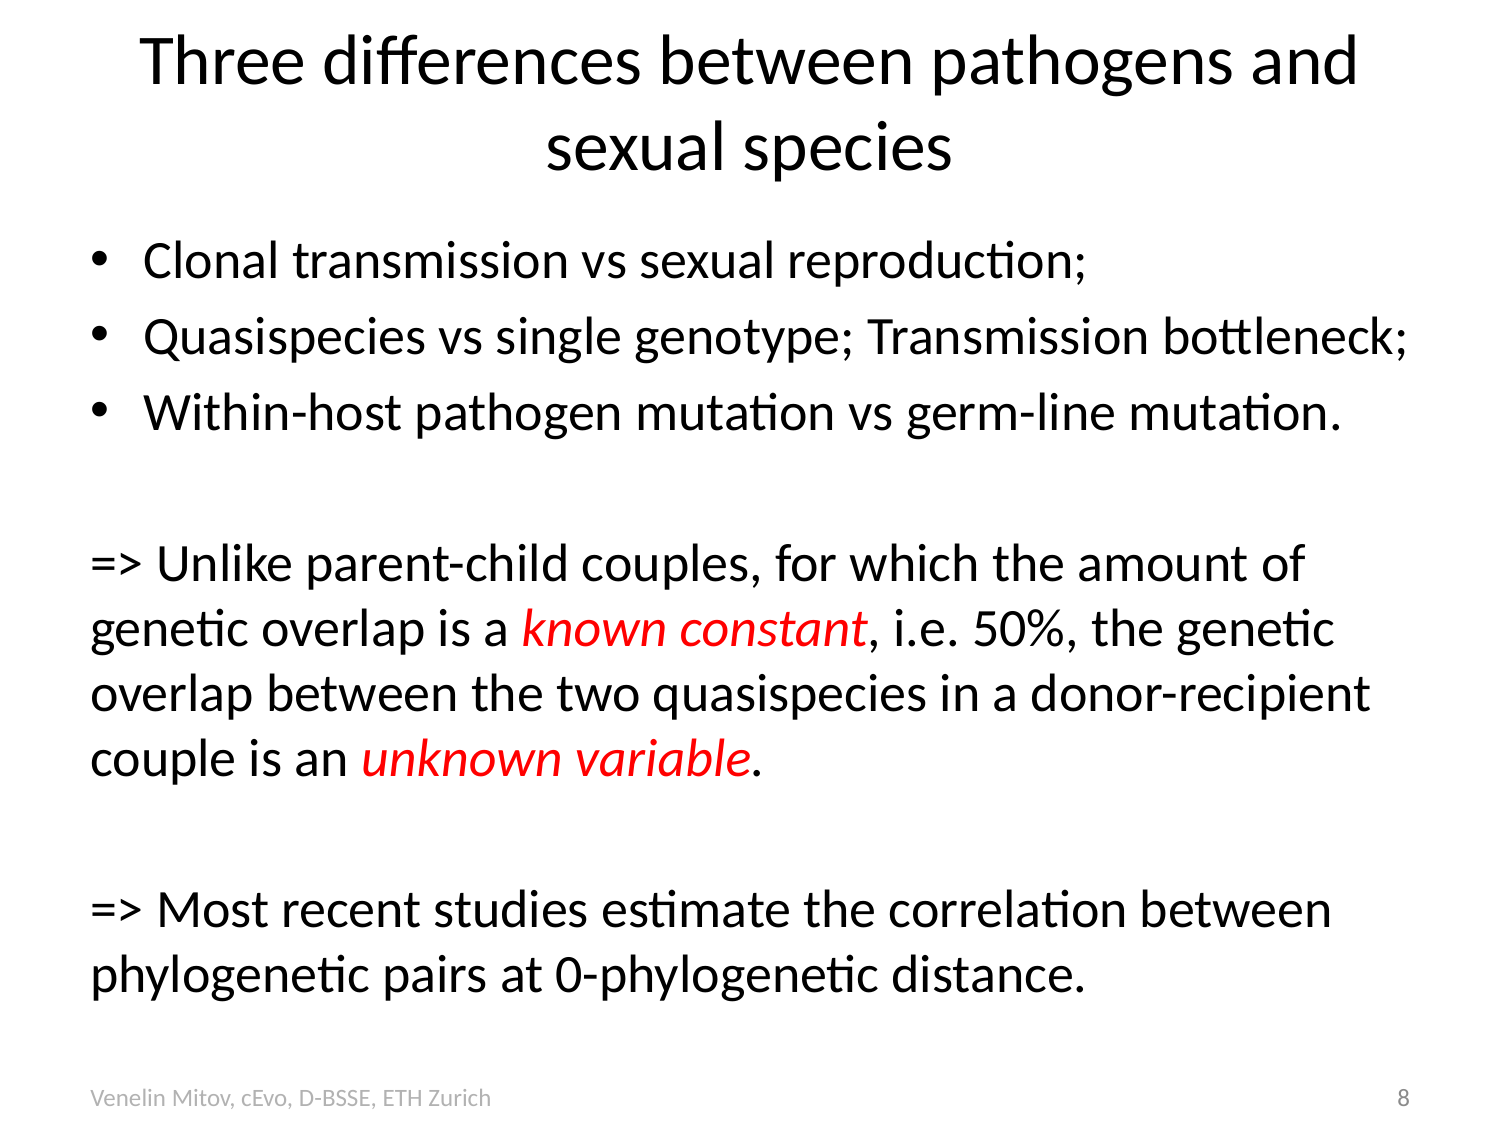

# Three differences between pathogens and sexual species
Clonal transmission vs sexual reproduction;
Quasispecies vs single genotype; Transmission bottleneck;
Within-host pathogen mutation vs germ-line mutation.

=> Unlike parent-child couples, for which the amount of genetic overlap is a known constant, i.e. 50%, the genetic overlap between the two quasispecies in a donor-recipient couple is an unknown variable.

=> Most recent studies estimate the correlation between phylogenetic pairs at 0-phylogenetic distance.
8
Venelin Mitov, cEvo, D-BSSE, ETH Zurich